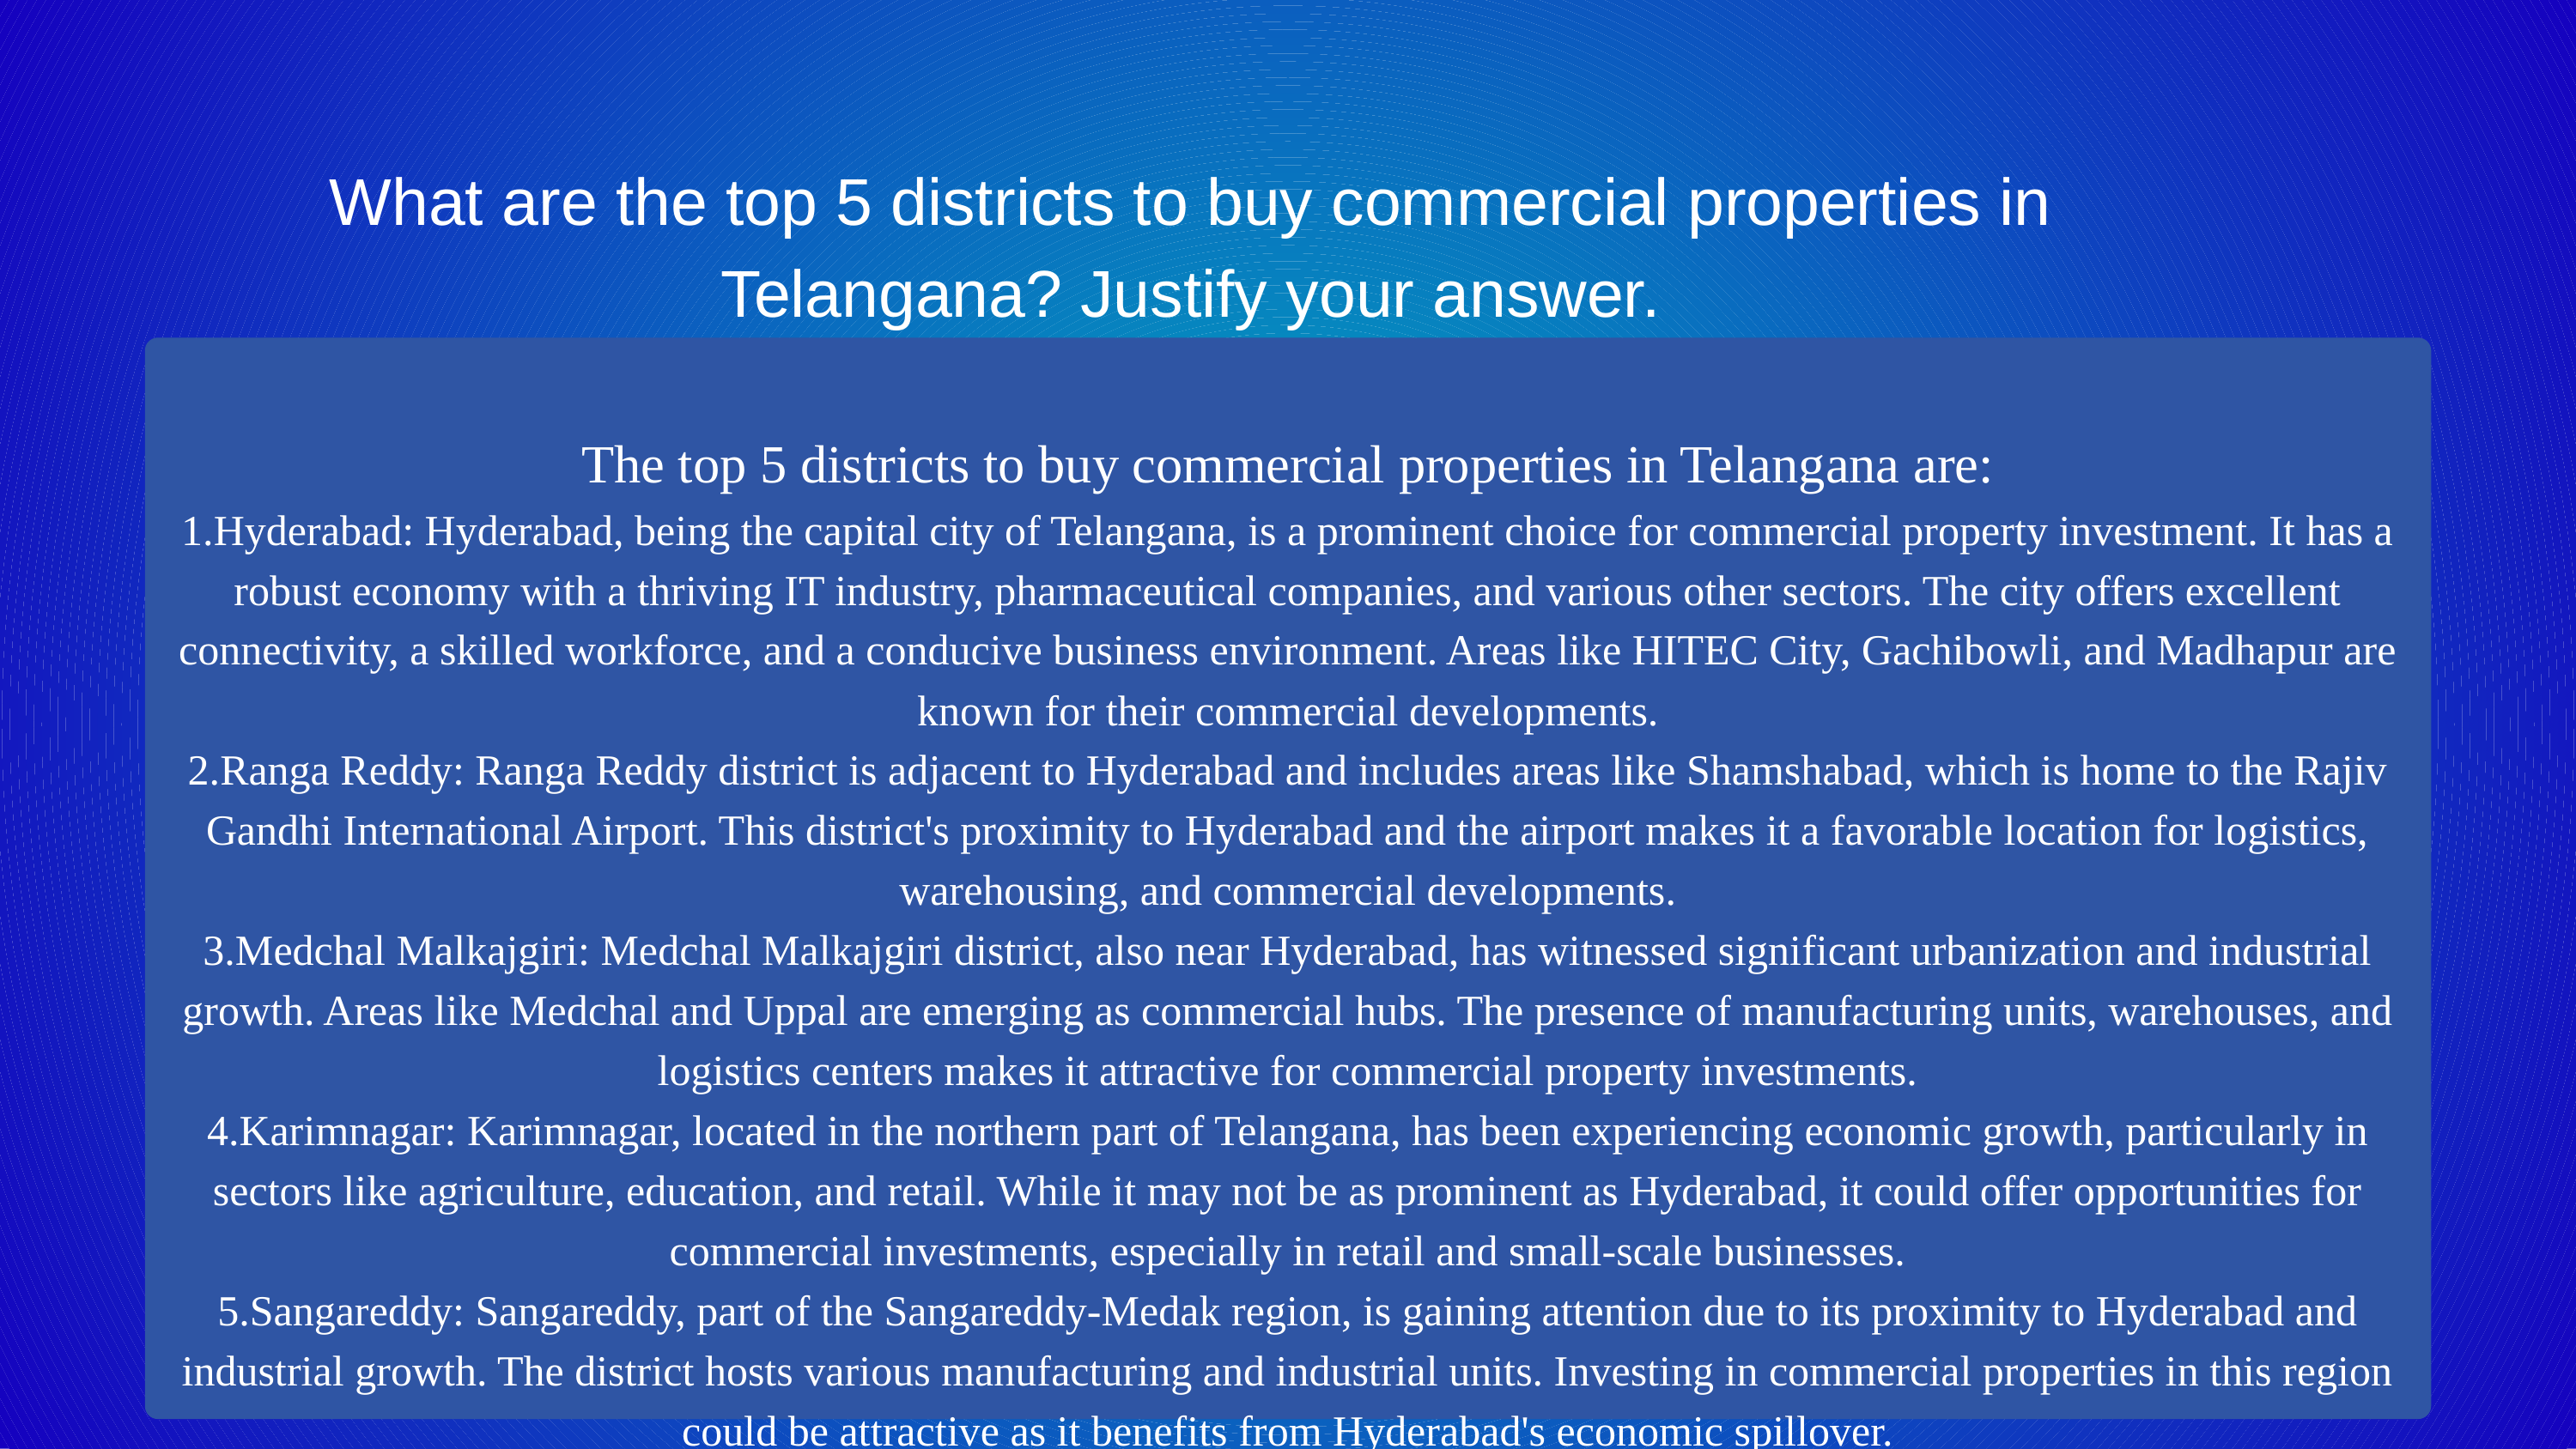

What are the top 5 districts to buy commercial properties in
Telangana? Justify your answer.

The top 5 districts to buy commercial properties in Telangana are:
1.Hyderabad: Hyderabad, being the capital city of Telangana, is a prominent choice for commercial property investment. It has a robust economy with a thriving IT industry, pharmaceutical companies, and various other sectors. The city offers excellent connectivity, a skilled workforce, and a conducive business environment. Areas like HITEC City, Gachibowli, and Madhapur are known for their commercial developments.
2.Ranga Reddy: Ranga Reddy district is adjacent to Hyderabad and includes areas like Shamshabad, which is home to the Rajiv Gandhi International Airport. This district's proximity to Hyderabad and the airport makes it a favorable location for logistics, warehousing, and commercial developments.
3.Medchal Malkajgiri: Medchal Malkajgiri district, also near Hyderabad, has witnessed significant urbanization and industrial growth. Areas like Medchal and Uppal are emerging as commercial hubs. The presence of manufacturing units, warehouses, and logistics centers makes it attractive for commercial property investments.
4.Karimnagar: Karimnagar, located in the northern part of Telangana, has been experiencing economic growth, particularly in sectors like agriculture, education, and retail. While it may not be as prominent as Hyderabad, it could offer opportunities for commercial investments, especially in retail and small-scale businesses.
5.Sangareddy: Sangareddy, part of the Sangareddy-Medak region, is gaining attention due to its proximity to Hyderabad and industrial growth. The district hosts various manufacturing and industrial units. Investing in commercial properties in this region could be attractive as it benefits from Hyderabad's economic spillover.